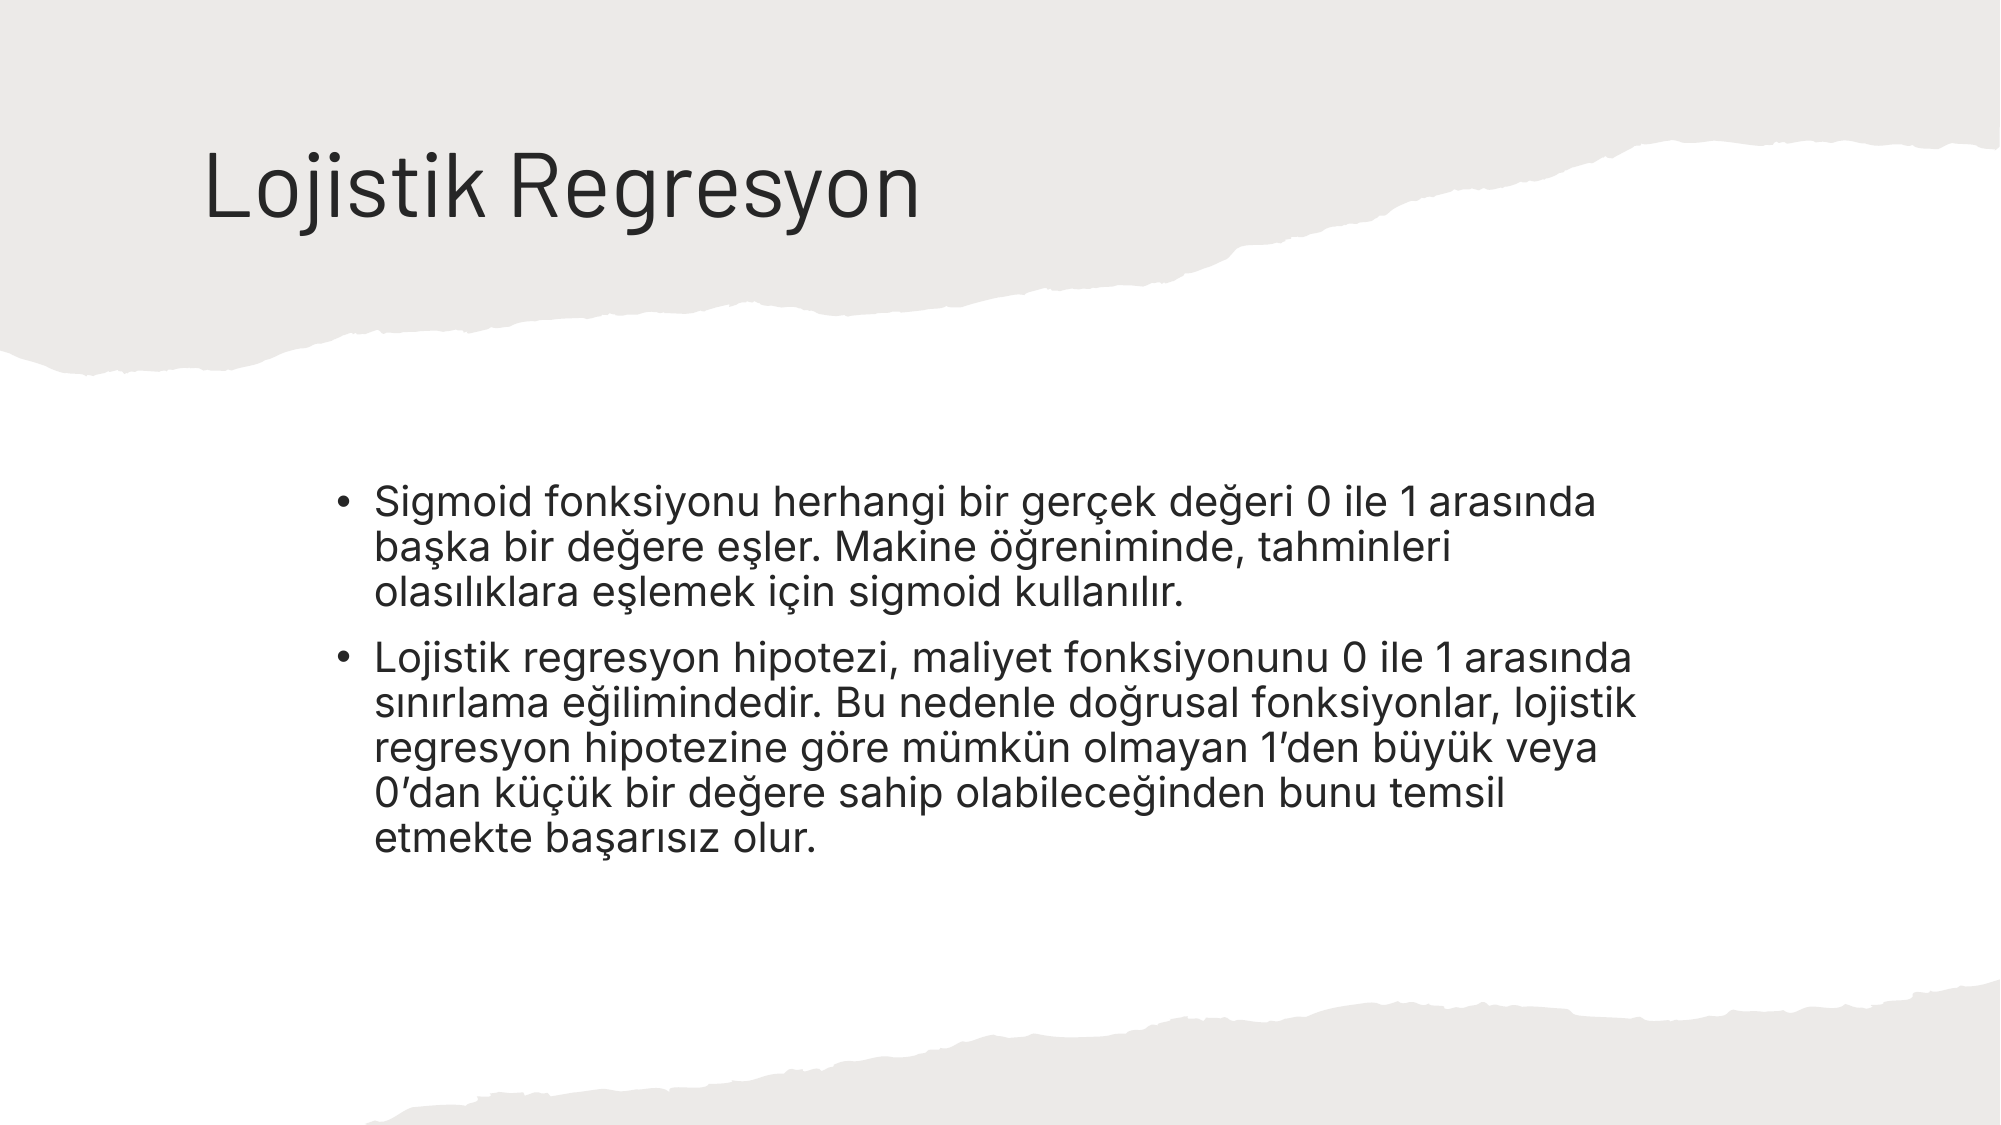

# Lojistik Regresyon
Sigmoid fonksiyonu herhangi bir gerçek değeri 0 ile 1 arasında başka bir değere eşler. Makine öğreniminde, tahminleri olasılıklara eşlemek için sigmoid kullanılır.
Lojistik regresyon hipotezi, maliyet fonksiyonunu 0 ile 1 arasında sınırlama eğilimindedir. Bu nedenle doğrusal fonksiyonlar, lojistik regresyon hipotezine göre mümkün olmayan 1’den büyük veya 0’dan küçük bir değere sahip olabileceğinden bunu temsil etmekte başarısız olur.